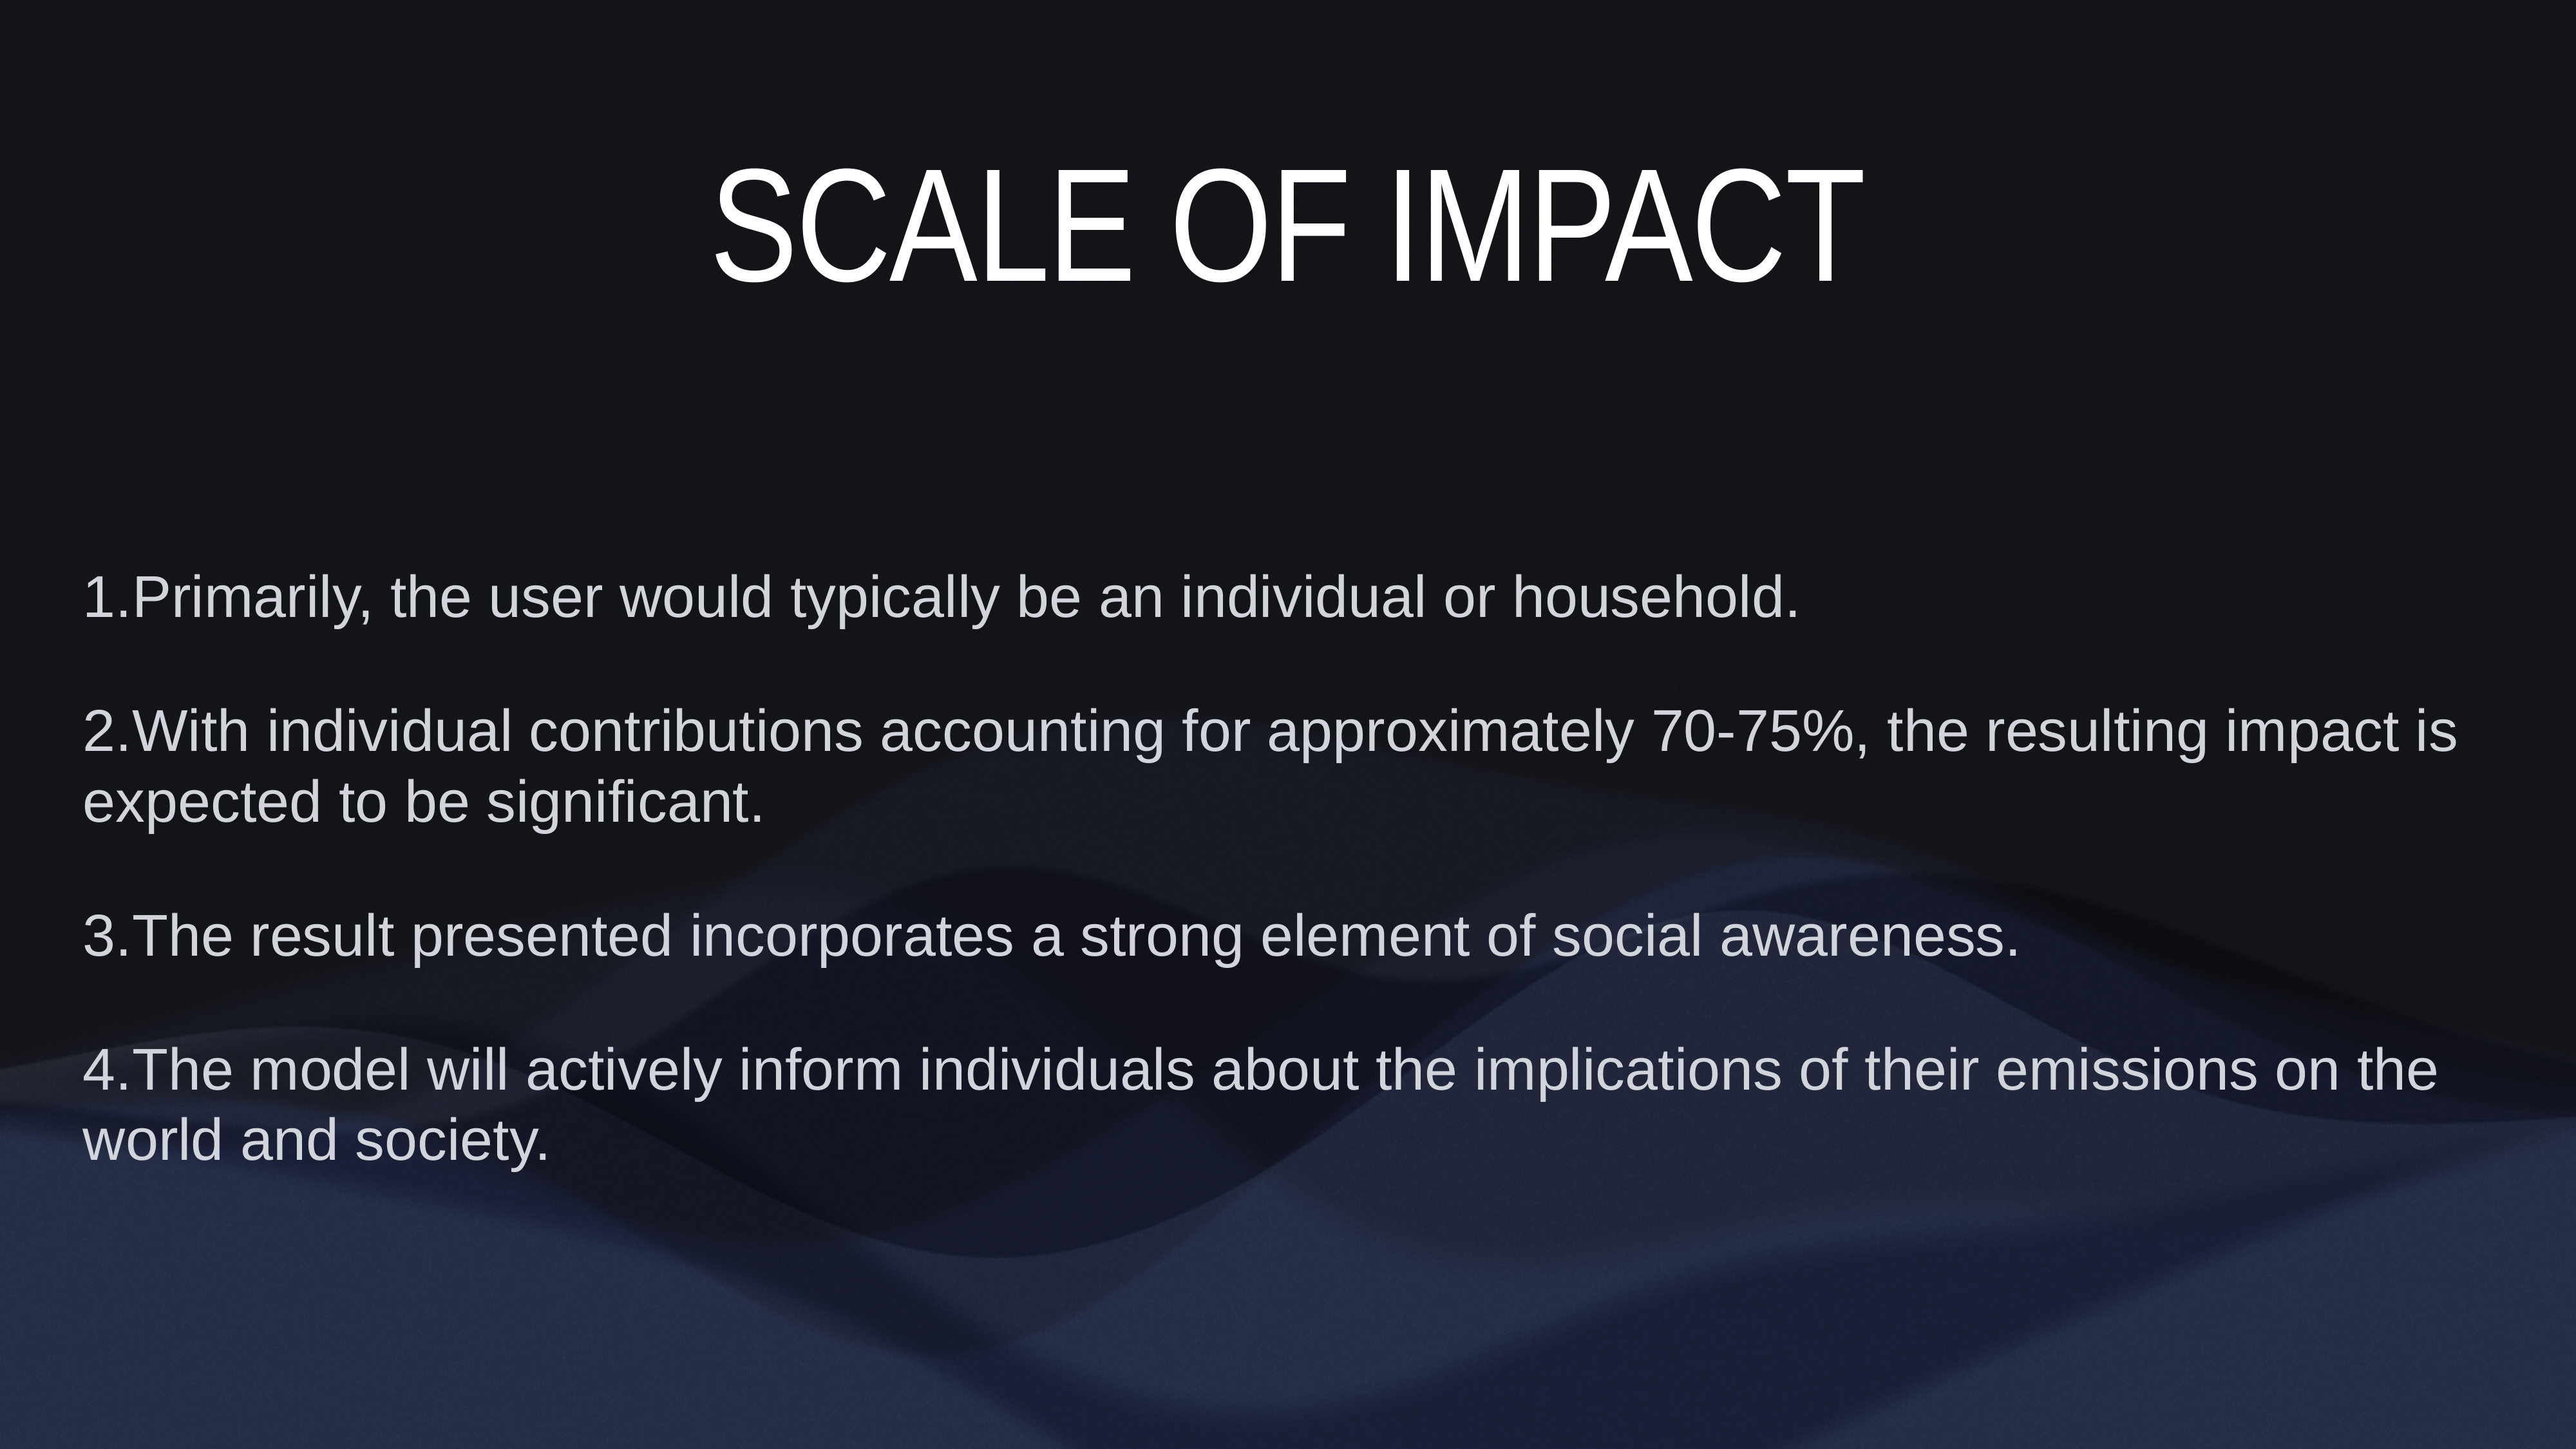

# SCALE OF IMPACT
Primarily, the user would typically be an individual or household.
With individual contributions accounting for approximately 70-75%, the resulting impact is expected to be significant.
The result presented incorporates a strong element of social awareness.
The model will actively inform individuals about the implications of their emissions on the world and society.